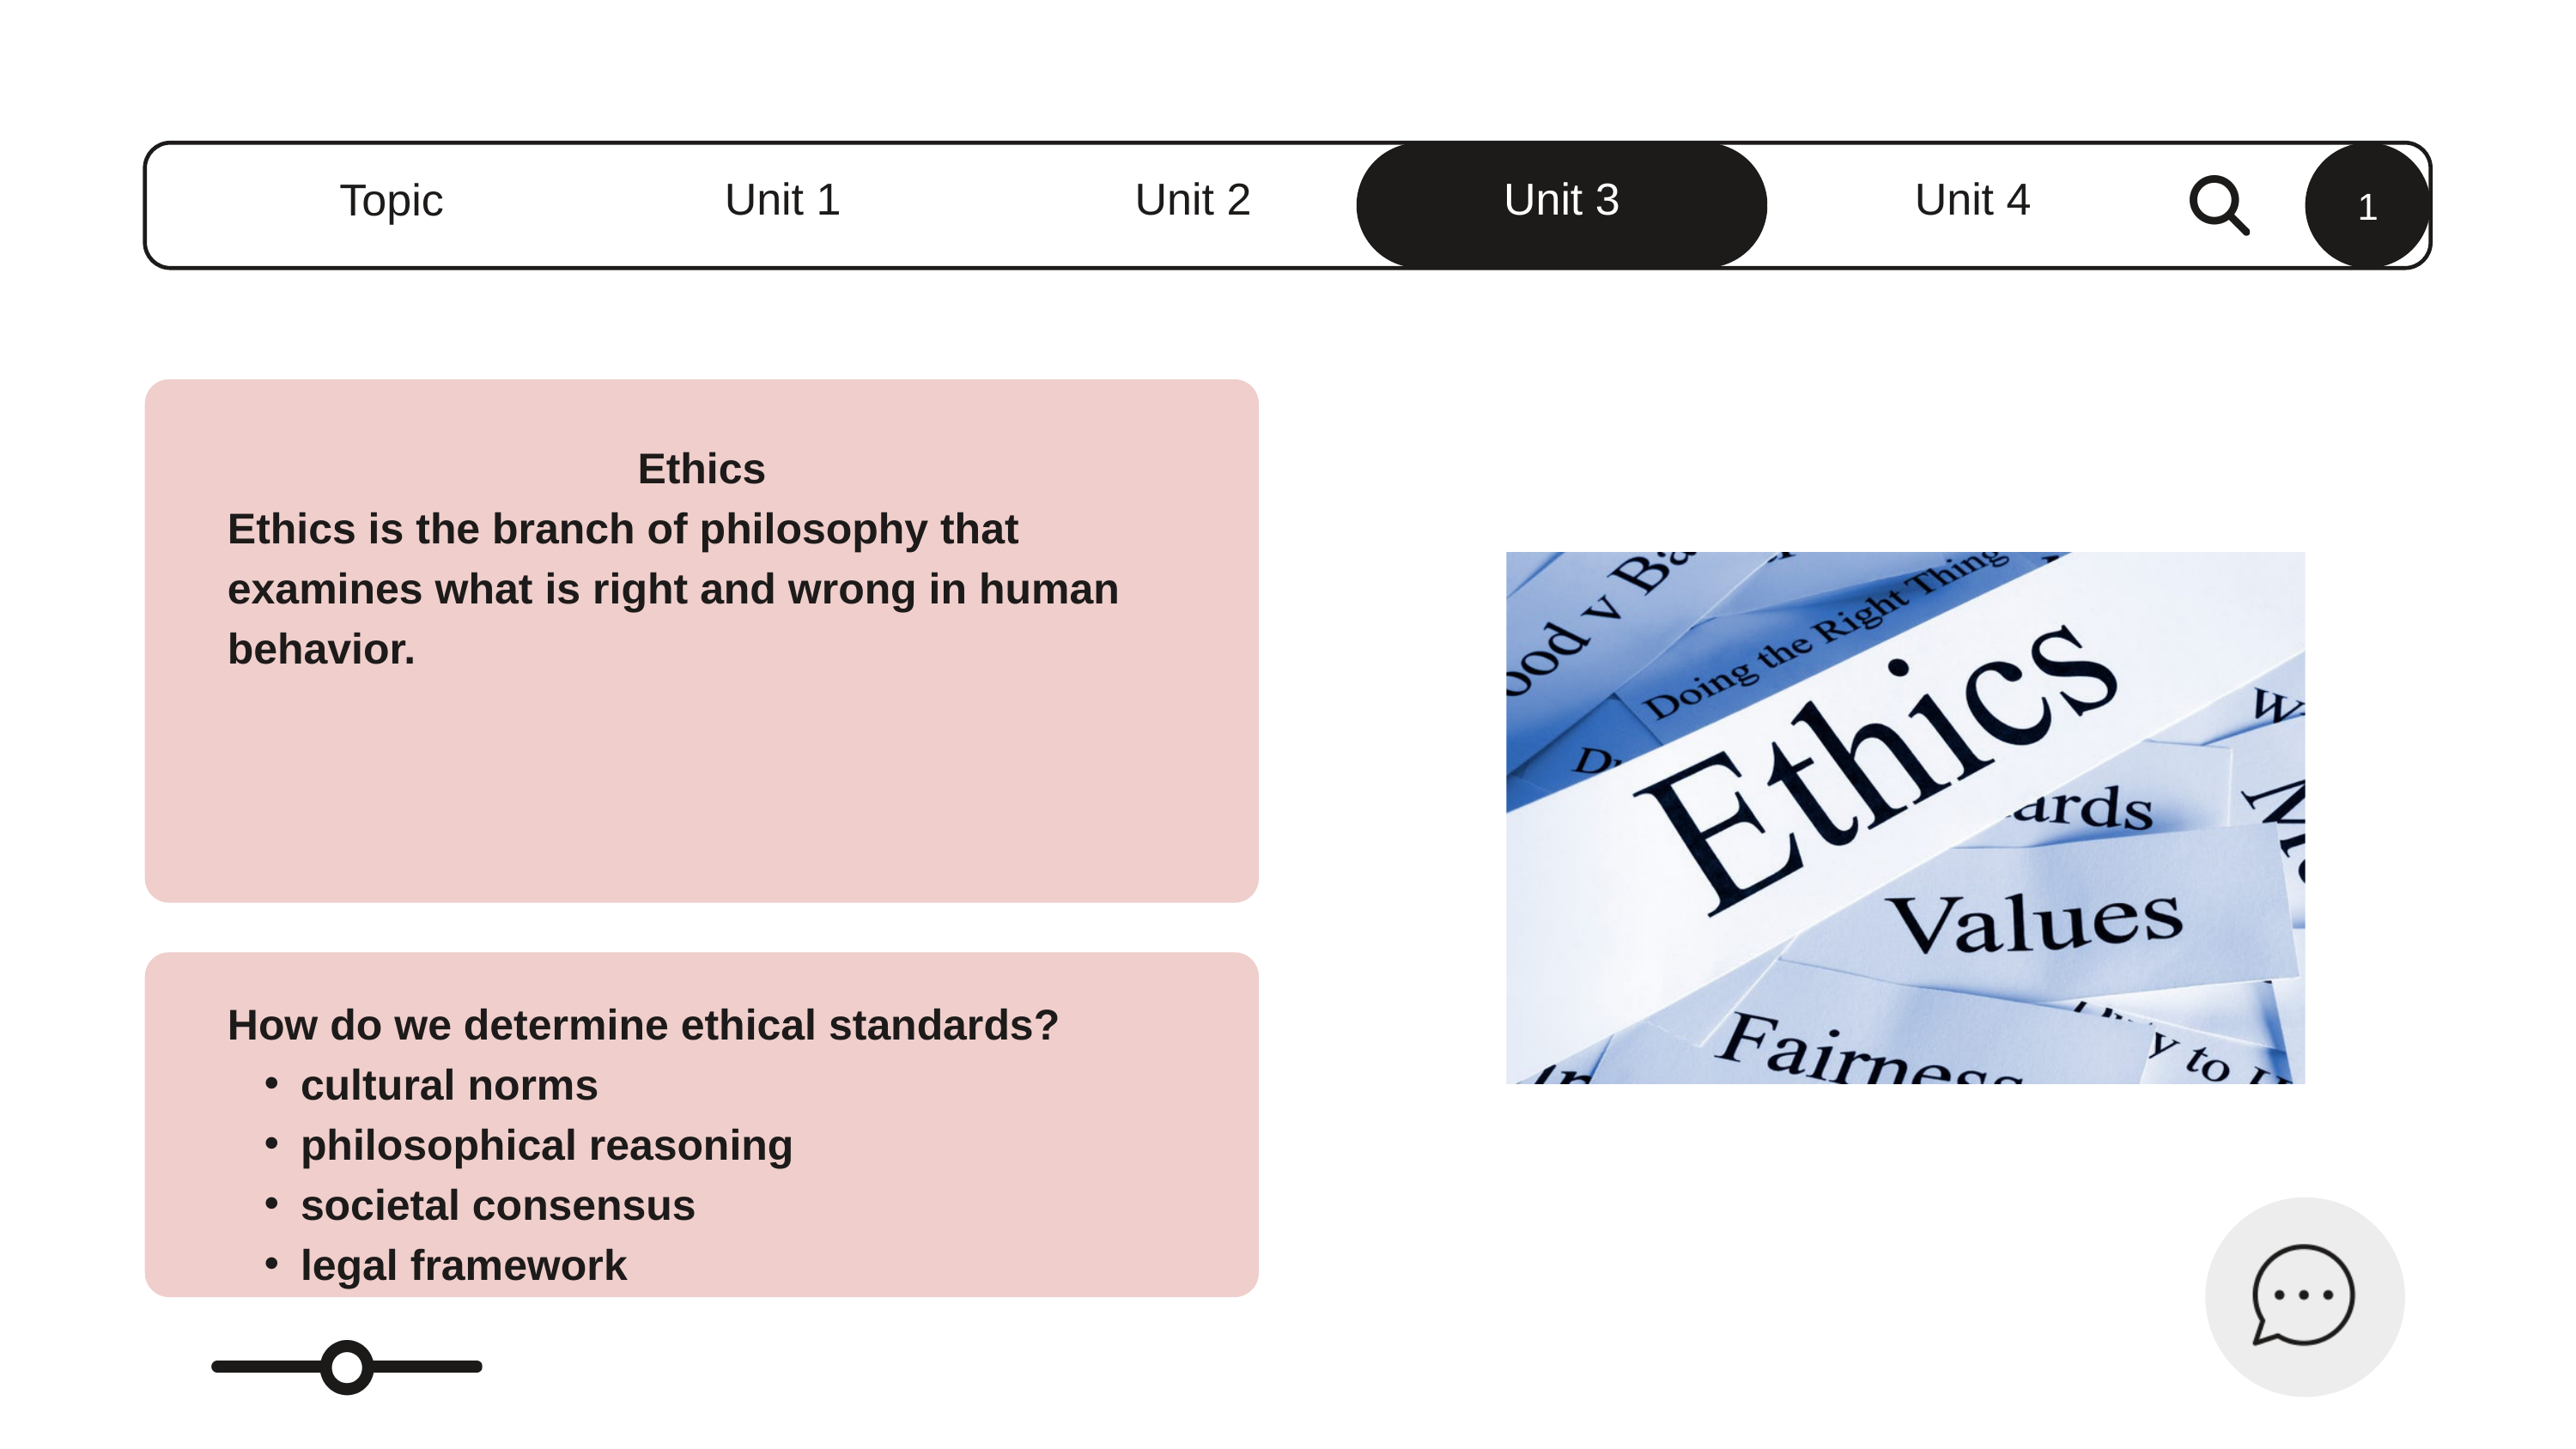

Unit 3

1

Unit 1

Unit 2

Unit 4

Topic

 Ethics
Ethics is the branch of philosophy that examines what is right and wrong in human behavior.

How do we determine ethical standards?
cultural norms
philosophical reasoning
societal consensus
legal framework